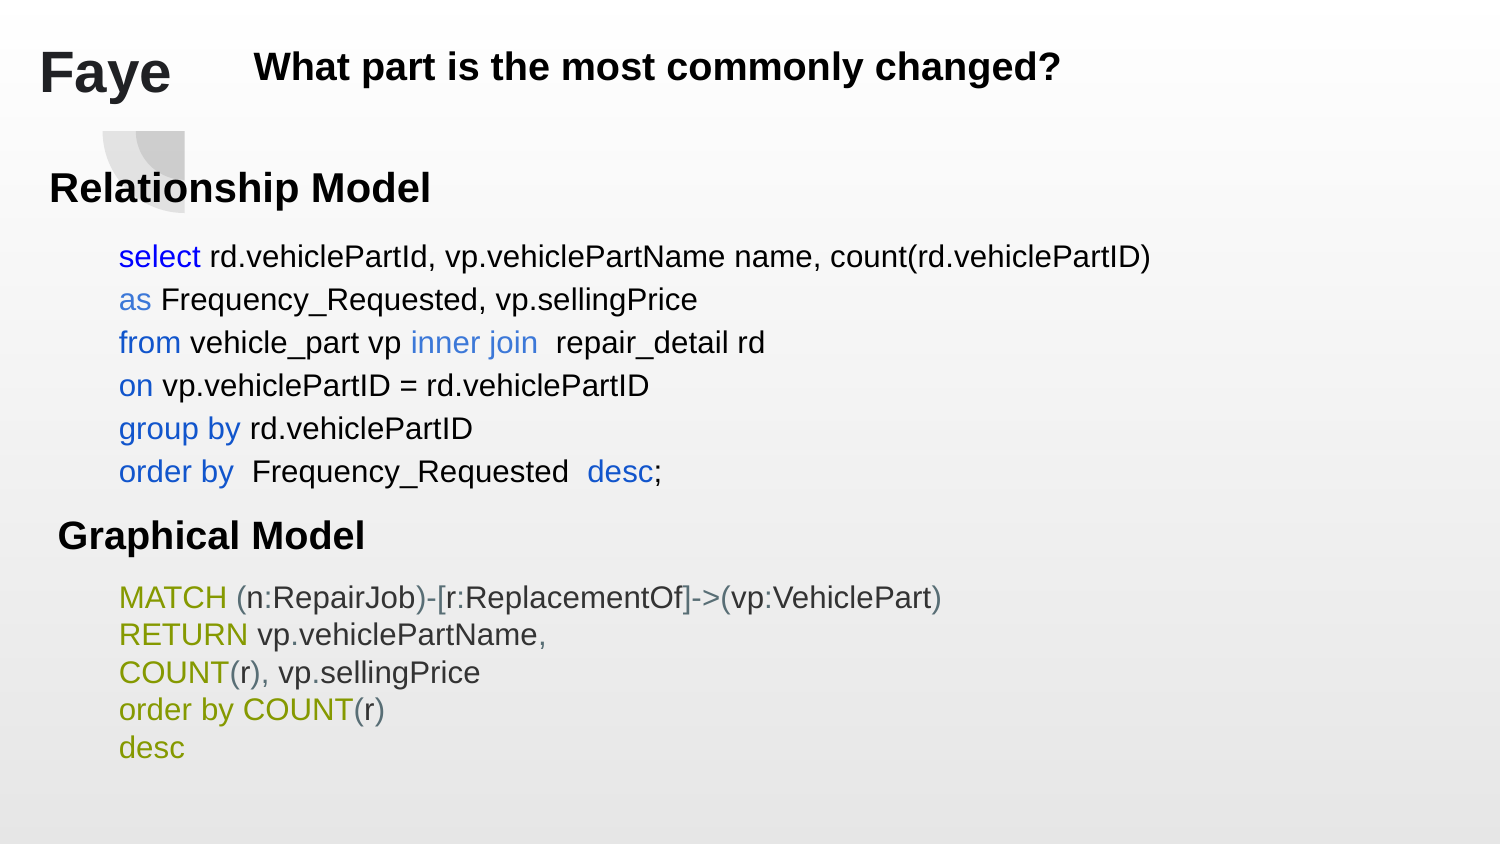

# Faye
What part is the most commonly changed?
Relationship Model
select rd.vehiclePartId, vp.vehiclePartName name, count(rd.vehiclePartID)
as Frequency_Requested, vp.sellingPrice
from vehicle_part vp inner join  repair_detail rd
on vp.vehiclePartID = rd.vehiclePartID
group by rd.vehiclePartID
order by  Frequency_Requested  desc;
Graphical Model
MATCH (n:RepairJob)-[r:ReplacementOf]->(vp:VehiclePart)
RETURN vp.vehiclePartName,
COUNT(r), vp.sellingPrice
order by COUNT(r)
desc